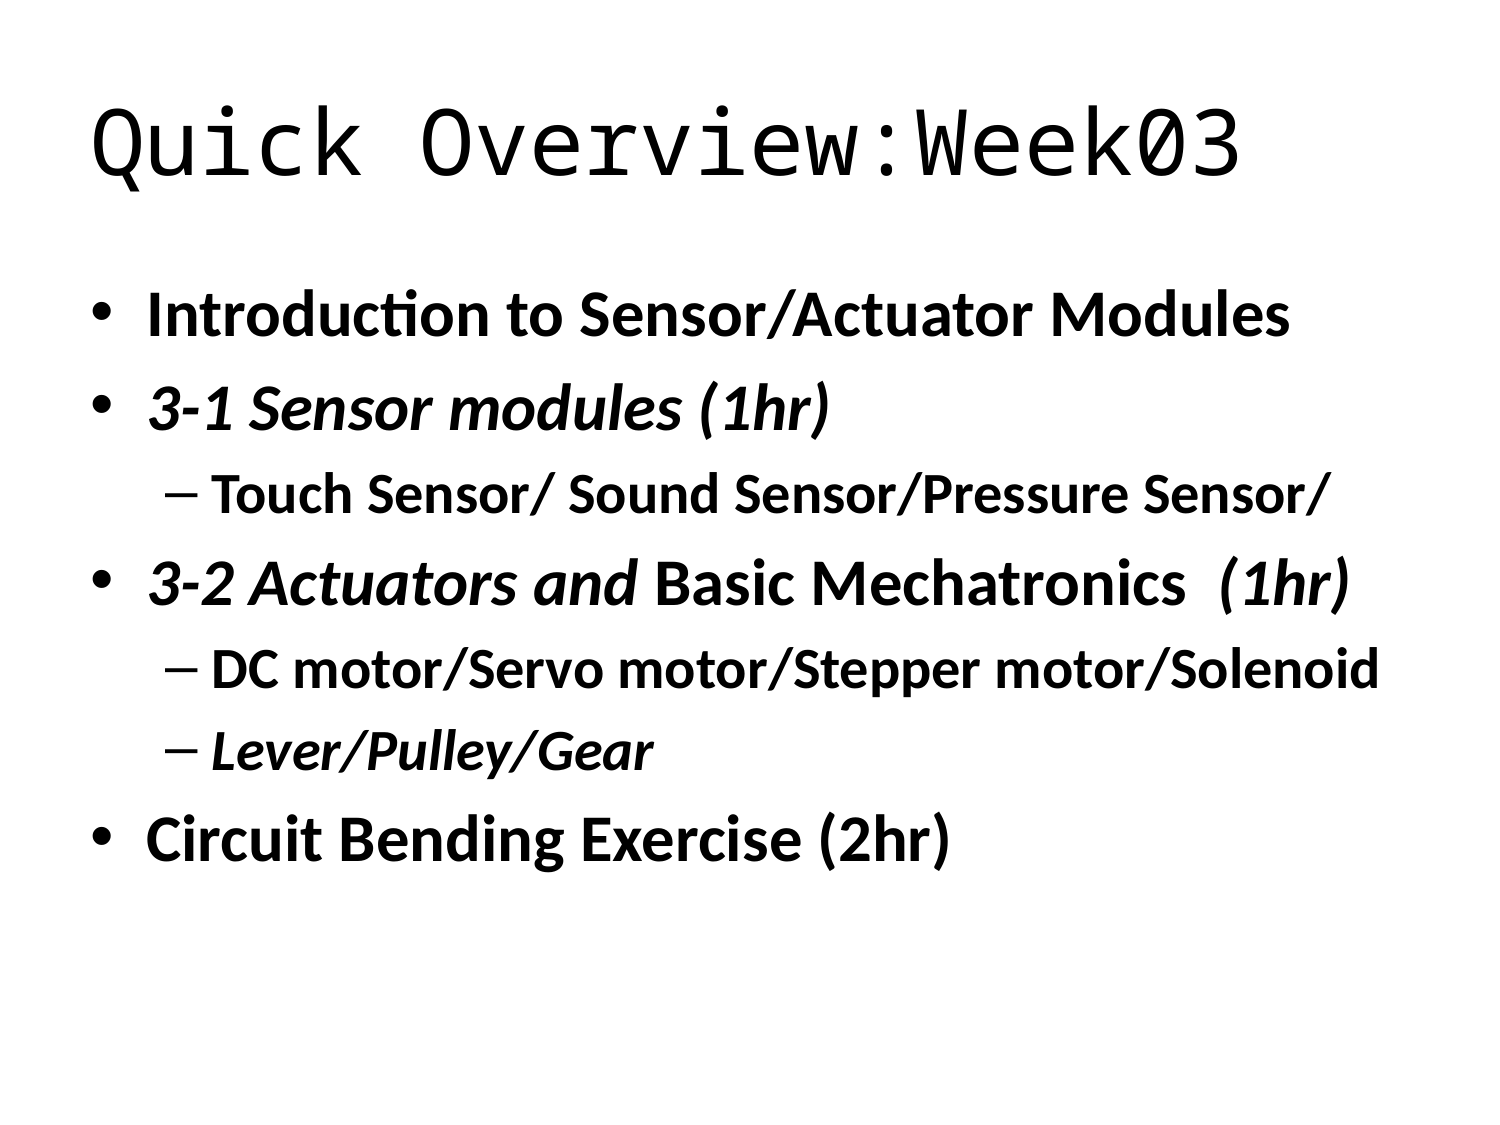

# Quick Overview:Week03
Introduction to Sensor/Actuator Modules
3-1 Sensor modules (1hr)
Touch Sensor/ Sound Sensor/Pressure Sensor/
3-2 Actuators and Basic Mechatronics  (1hr)
DC motor/Servo motor/Stepper motor/Solenoid
Lever/Pulley/Gear
Circuit Bending Exercise (2hr)